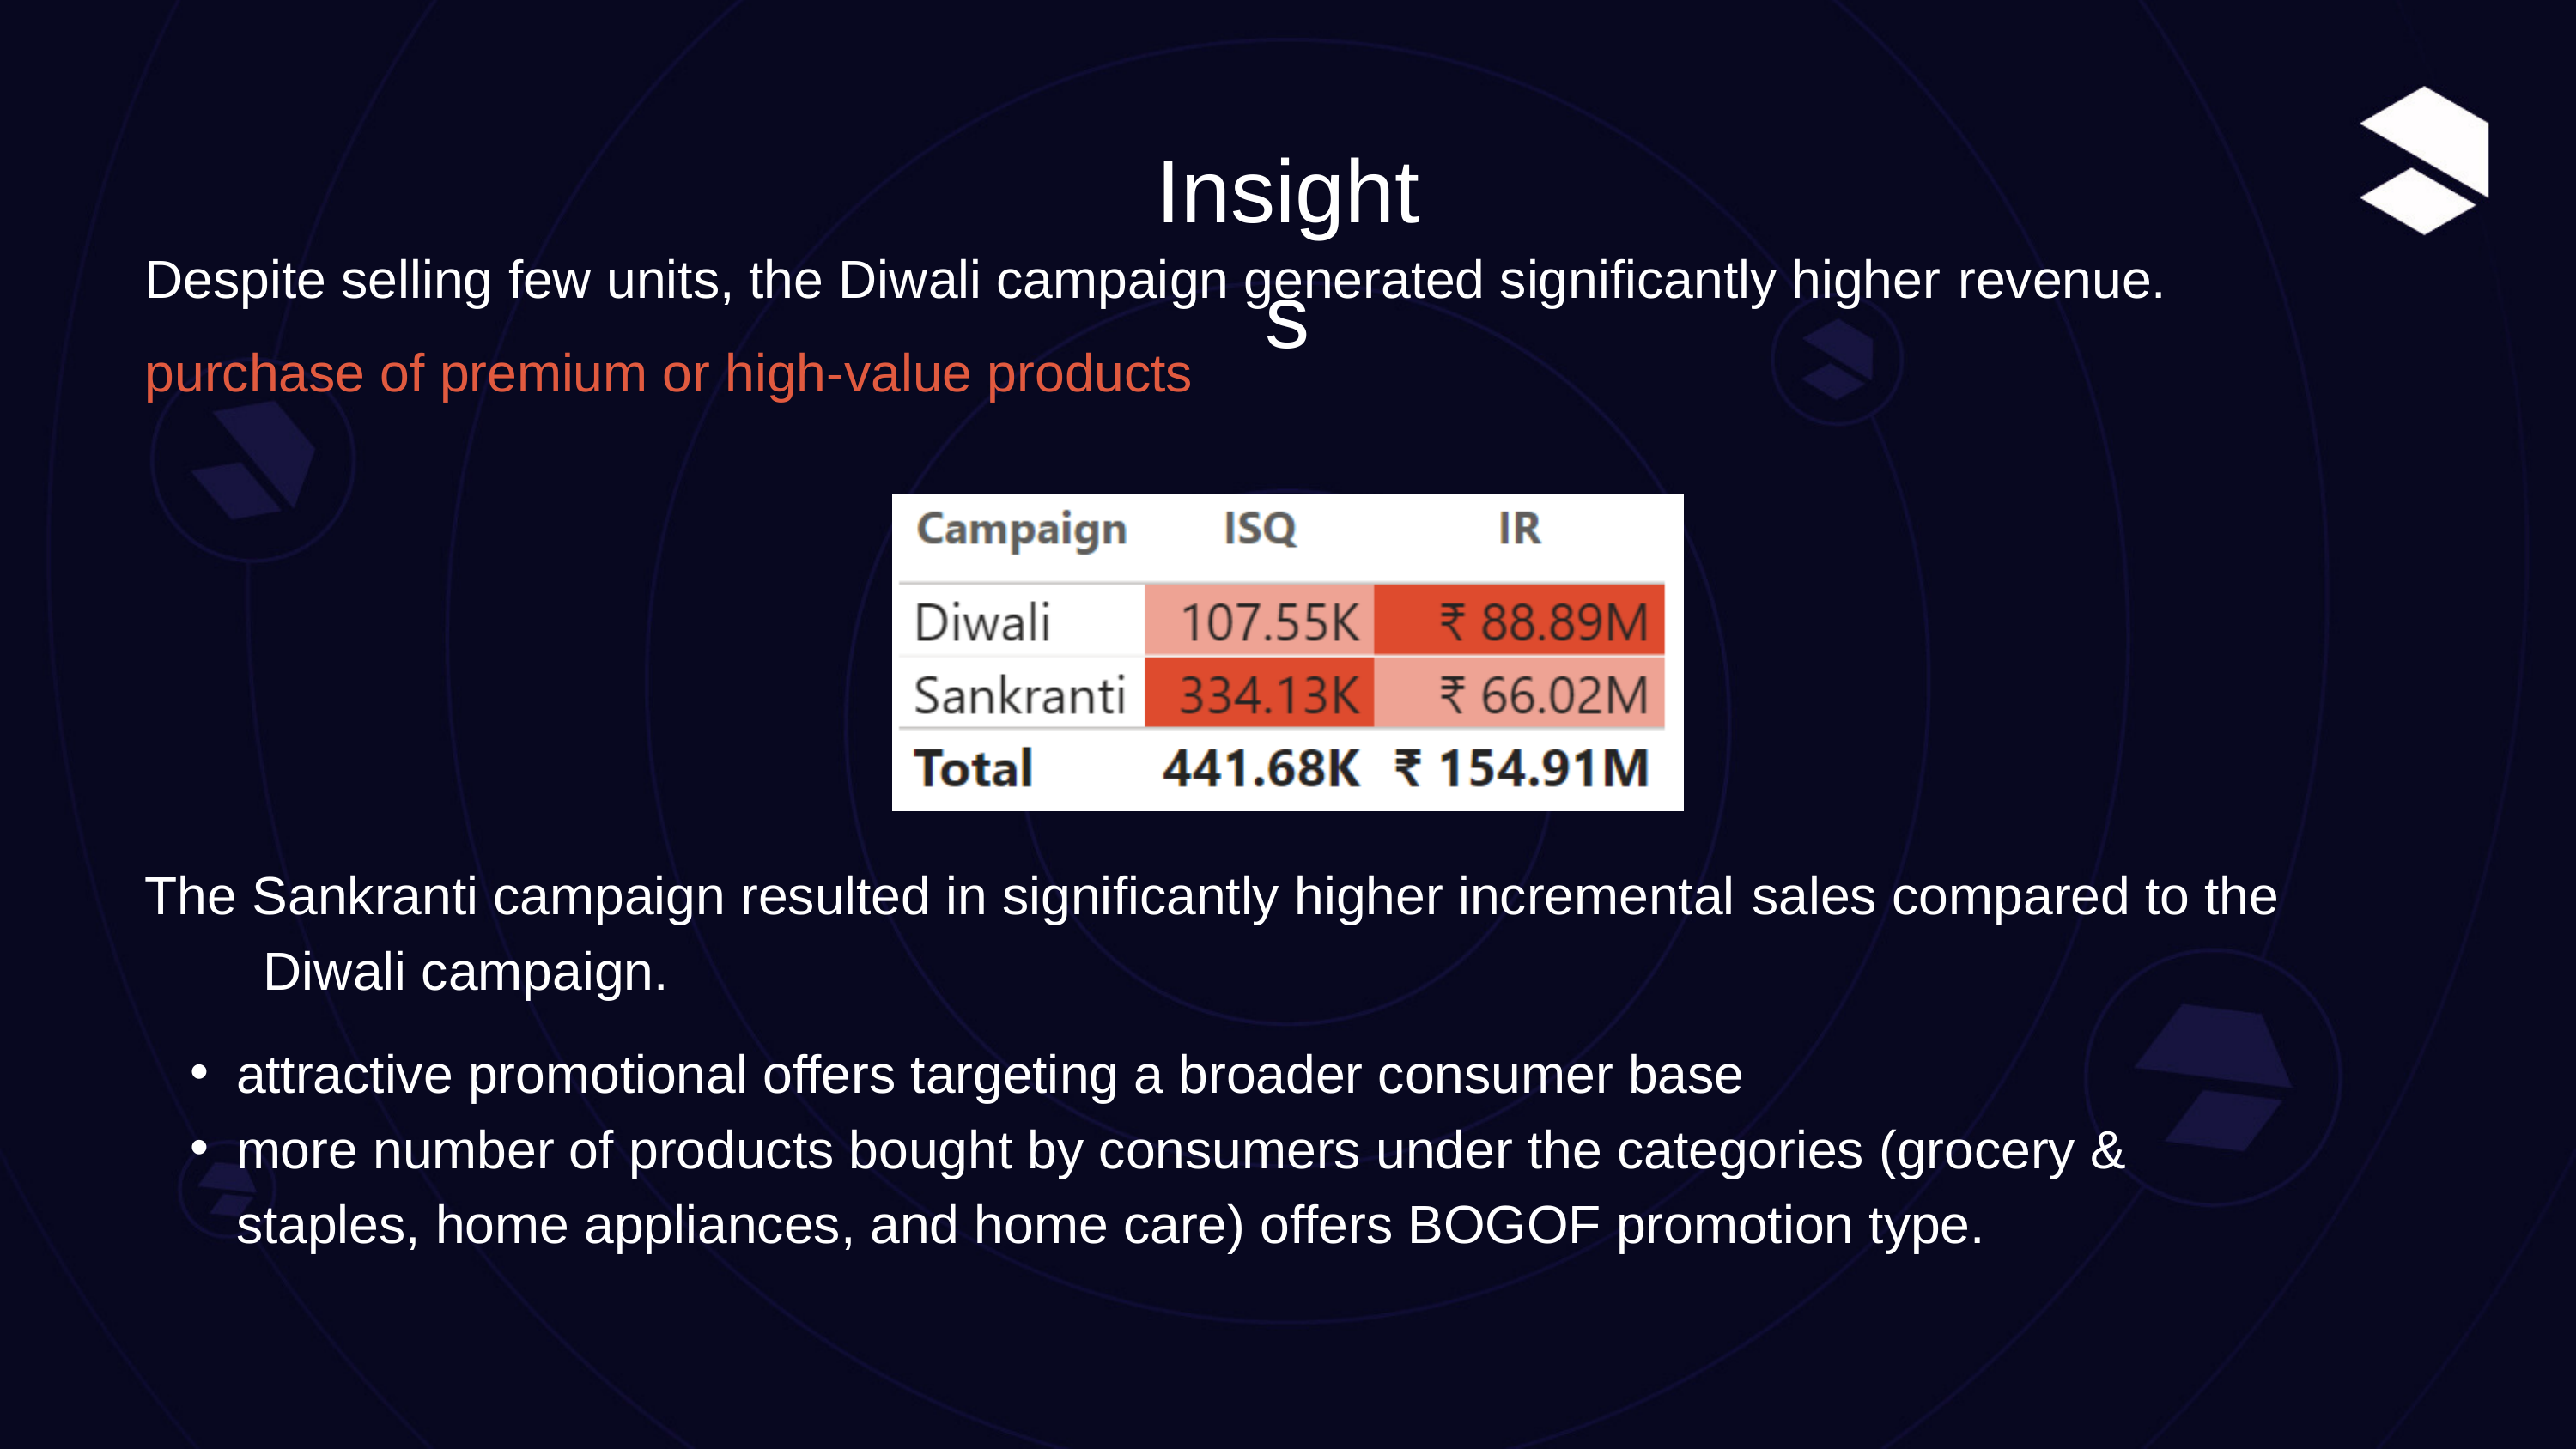

Insights
Despite selling few units, the Diwali campaign generated significantly higher revenue.
purchase of premium or high-value products

The Sankranti campaign resulted in significantly higher incremental sales compared to the         Diwali campaign.
attractive promotional offers targeting a broader consumer base
more number of products bought by consumers under the categories (grocery & staples, home appliances, and home care) offers BOGOF promotion type.